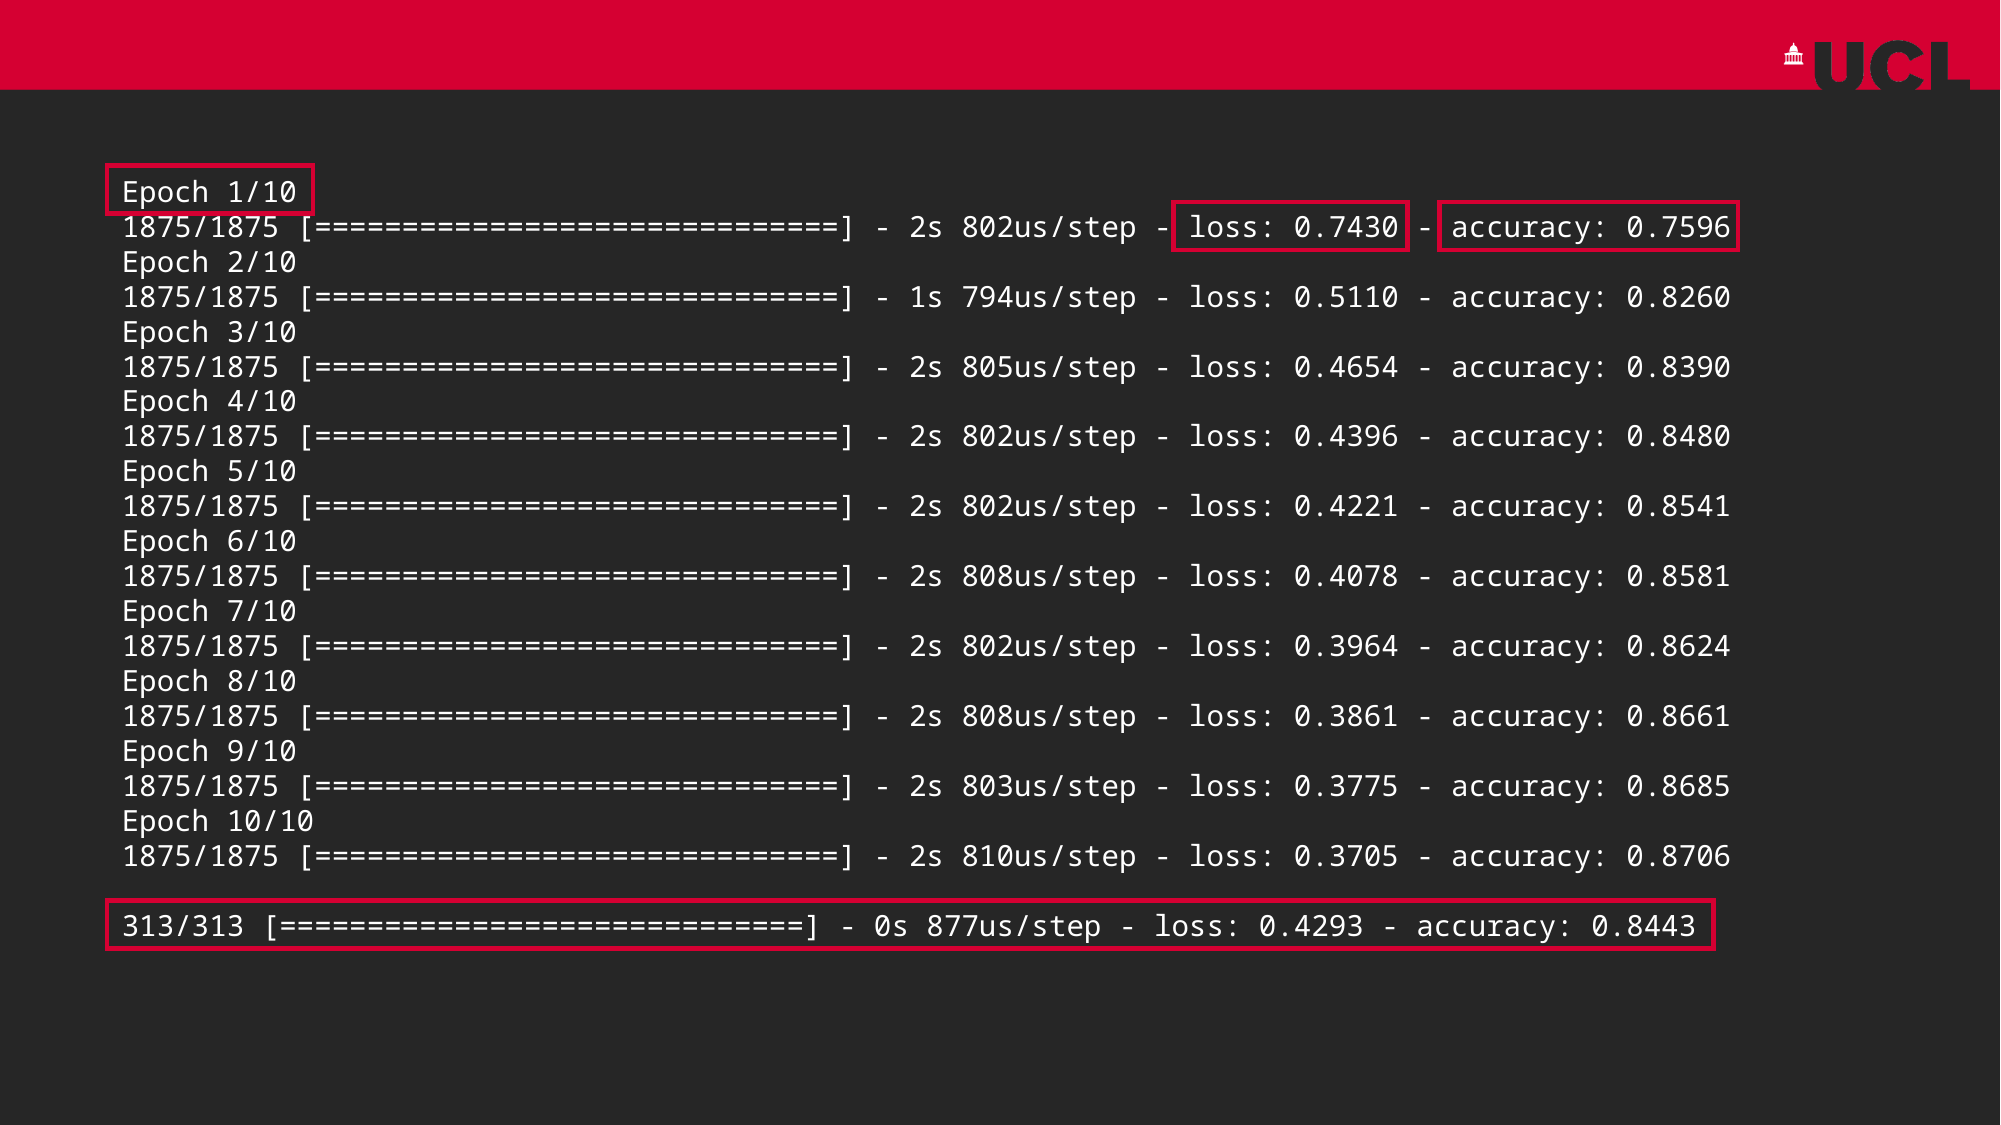

Epoch 1/10
1875/1875 [==============================] - 2s 802us/step - loss: 0.7430 - accuracy: 0.7596
Epoch 2/10
1875/1875 [==============================] - 1s 794us/step - loss: 0.5110 - accuracy: 0.8260
Epoch 3/10
1875/1875 [==============================] - 2s 805us/step - loss: 0.4654 - accuracy: 0.8390
Epoch 4/10
1875/1875 [==============================] - 2s 802us/step - loss: 0.4396 - accuracy: 0.8480
Epoch 5/10
1875/1875 [==============================] - 2s 802us/step - loss: 0.4221 - accuracy: 0.8541
Epoch 6/10
1875/1875 [==============================] - 2s 808us/step - loss: 0.4078 - accuracy: 0.8581
Epoch 7/10
1875/1875 [==============================] - 2s 802us/step - loss: 0.3964 - accuracy: 0.8624
Epoch 8/10
1875/1875 [==============================] - 2s 808us/step - loss: 0.3861 - accuracy: 0.8661
Epoch 9/10
1875/1875 [==============================] - 2s 803us/step - loss: 0.3775 - accuracy: 0.8685
Epoch 10/10
1875/1875 [==============================] - 2s 810us/step - loss: 0.3705 - accuracy: 0.8706

313/313 [==============================] - 0s 877us/step - loss: 0.4293 - accuracy: 0.8443